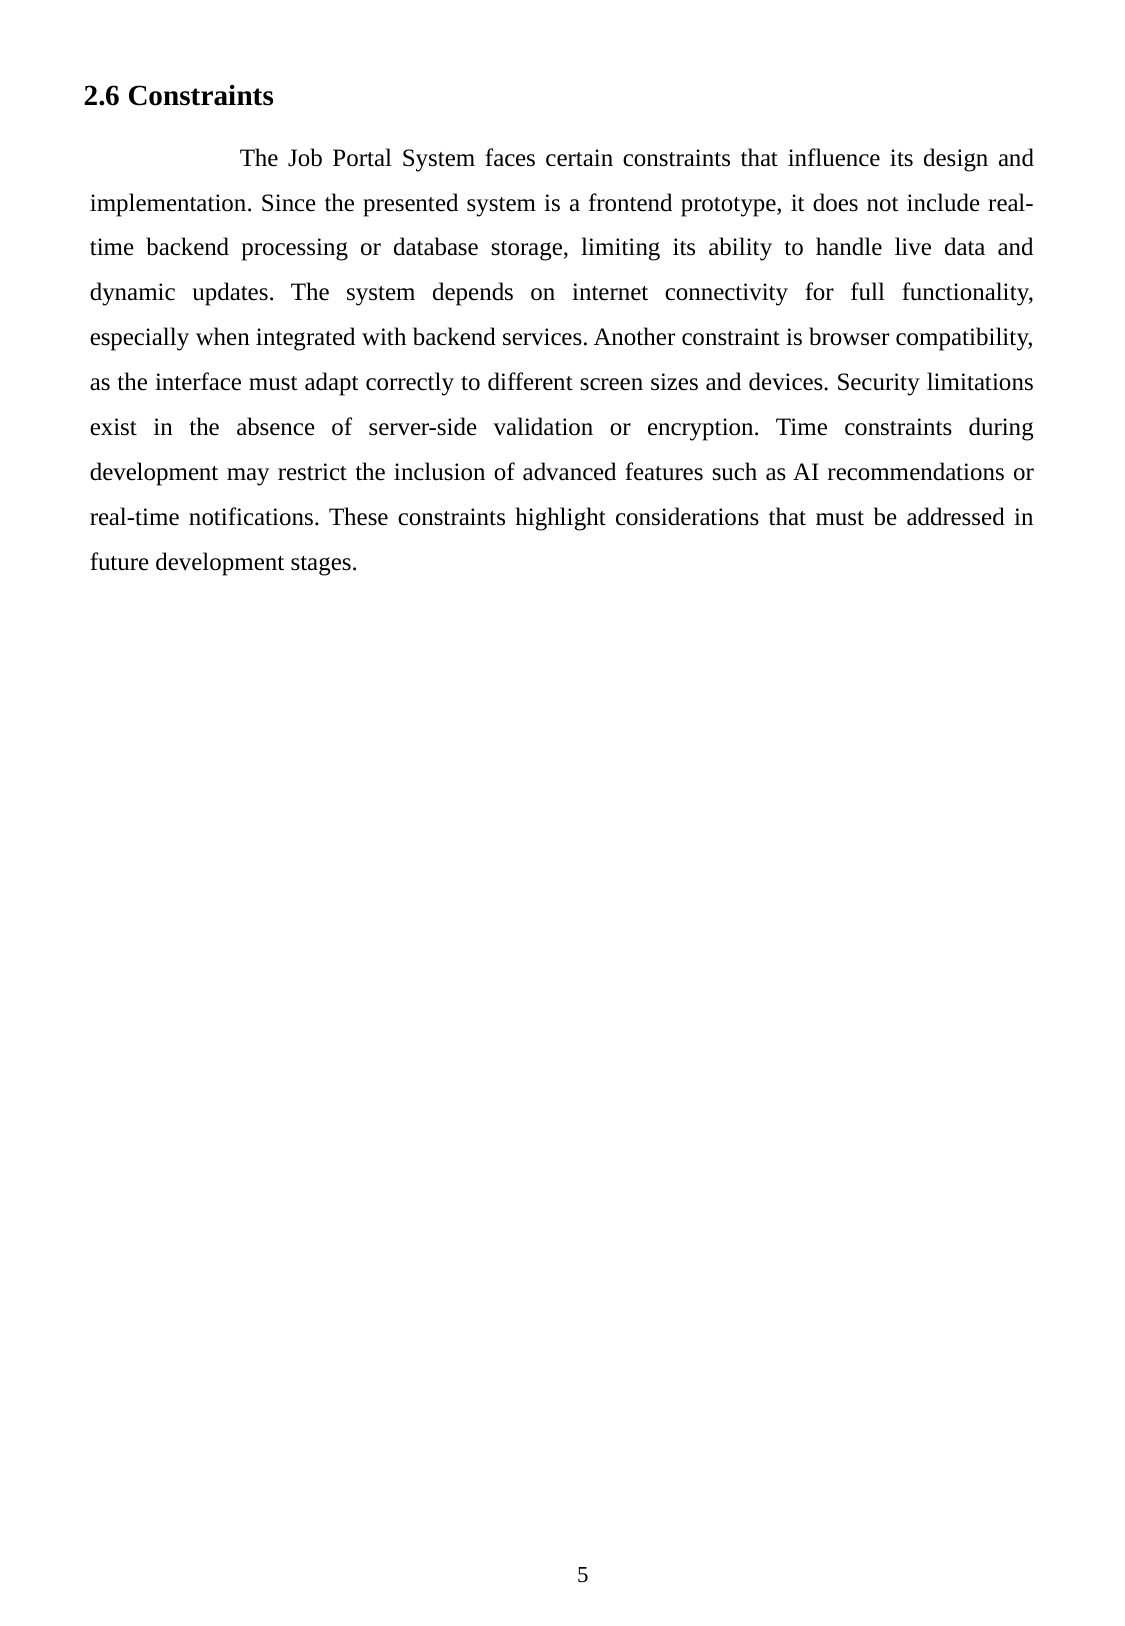

2.6 Constraints
	The Job Portal System faces certain constraints that influence its design and implementation. Since the presented system is a frontend prototype, it does not include real-time backend processing or database storage, limiting its ability to handle live data and dynamic updates. The system depends on internet connectivity for full functionality, especially when integrated with backend services. Another constraint is browser compatibility, as the interface must adapt correctly to different screen sizes and devices. Security limitations exist in the absence of server-side validation or encryption. Time constraints during development may restrict the inclusion of advanced features such as AI recommendations or real-time notifications. These constraints highlight considerations that must be addressed in future development stages.
5